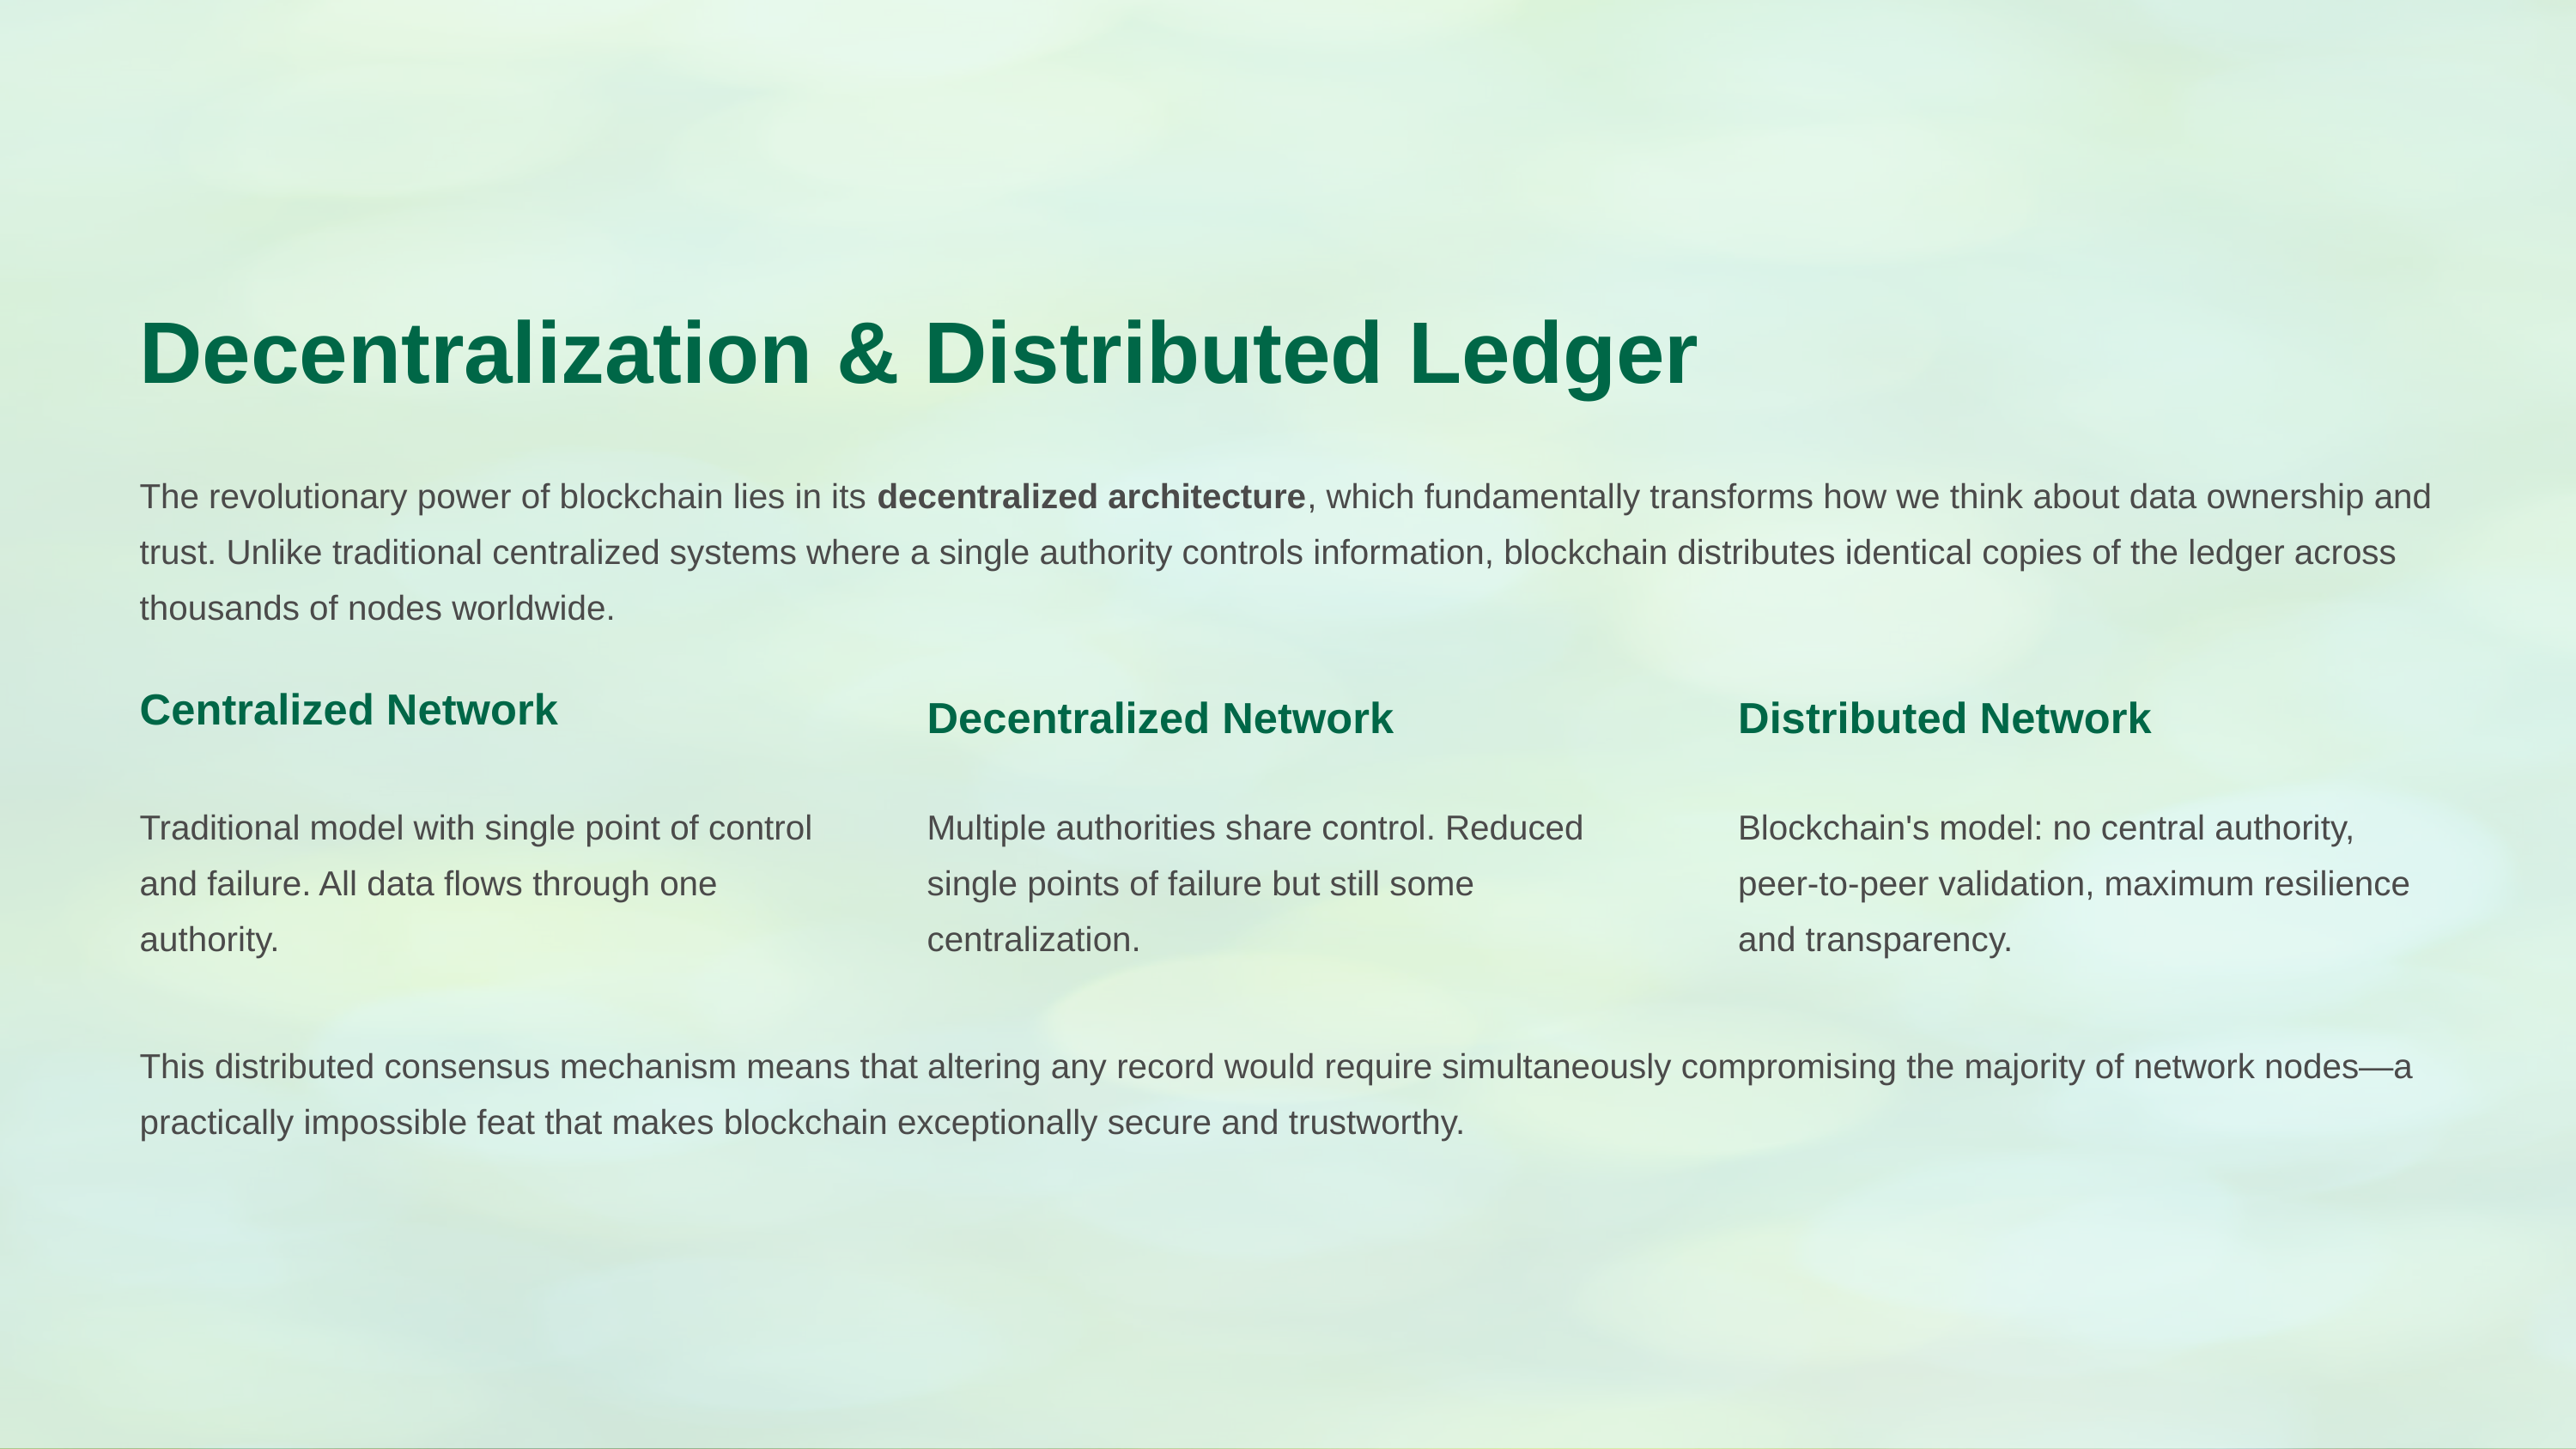

Decentralization & Distributed Ledger
The revolutionary power of blockchain lies in its decentralized architecture, which fundamentally transforms how we think about data ownership and trust. Unlike traditional centralized systems where a single authority controls information, blockchain distributes identical copies of the ledger across thousands of nodes worldwide.
Centralized Network
Decentralized Network
Distributed Network
Traditional model with single point of control and failure. All data flows through one authority.
Multiple authorities share control. Reduced single points of failure but still some centralization.
Blockchain's model: no central authority, peer-to-peer validation, maximum resilience and transparency.
This distributed consensus mechanism means that altering any record would require simultaneously compromising the majority of network nodes—a practically impossible feat that makes blockchain exceptionally secure and trustworthy.